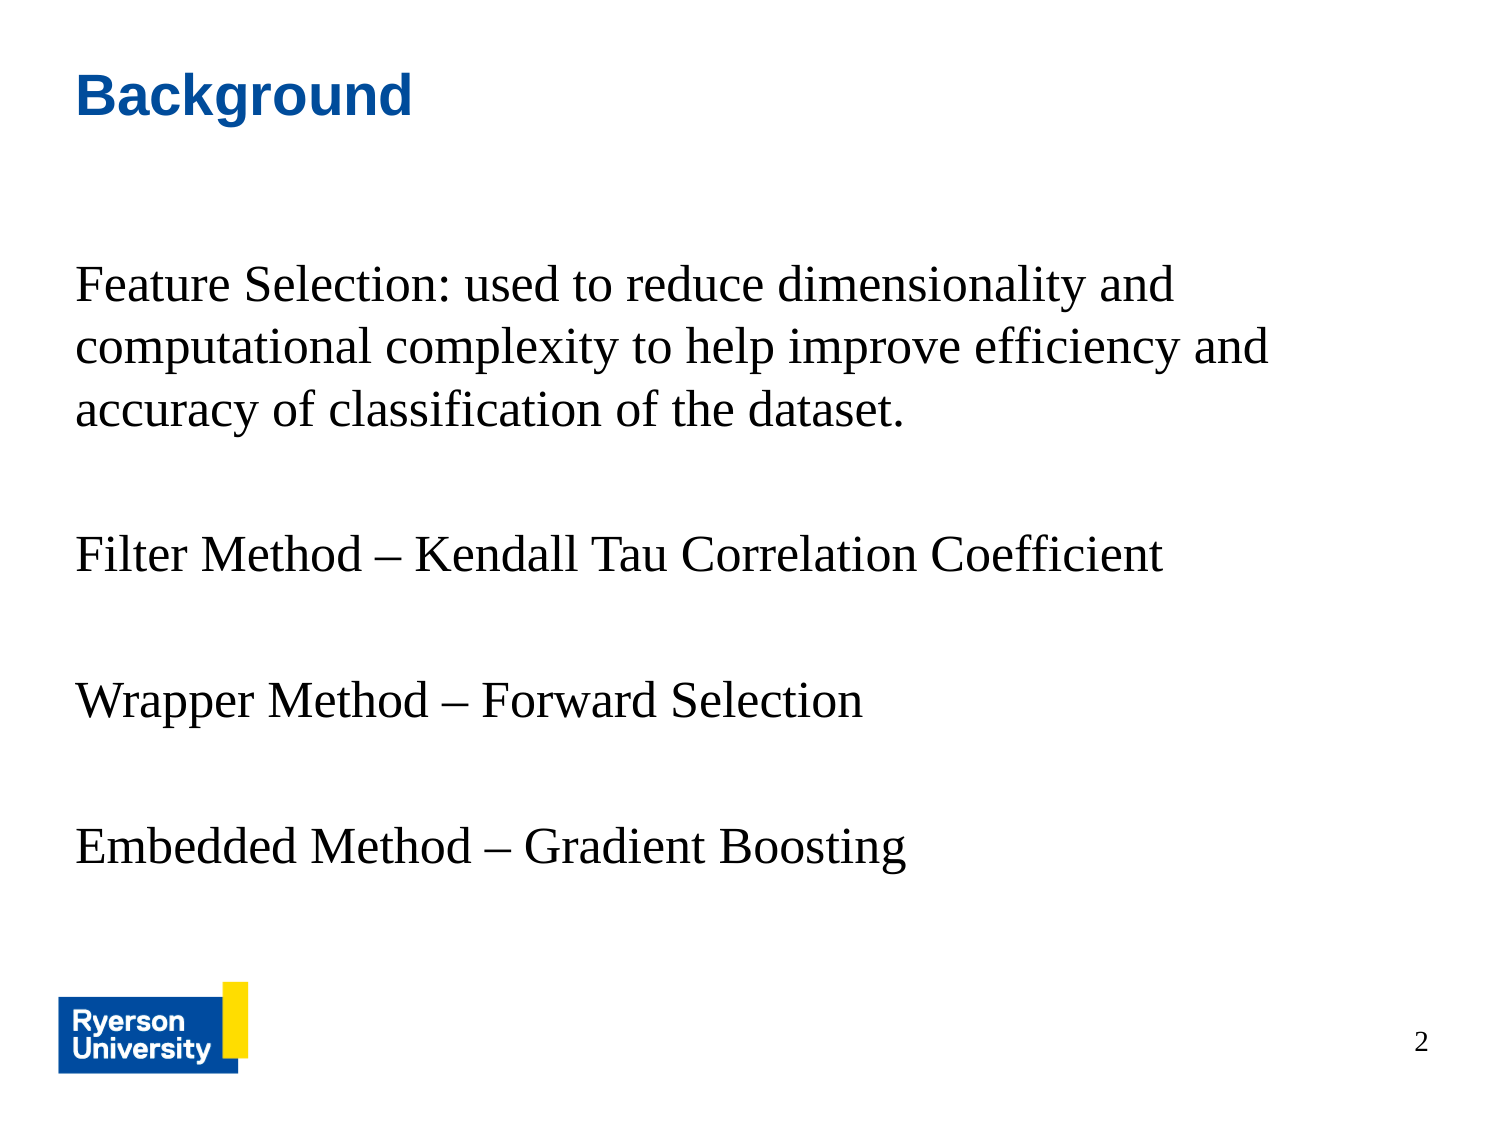

# Background
Feature Selection: used to reduce dimensionality and computational complexity to help improve efficiency and accuracy of classification of the dataset.

Filter Method – Kendall Tau Correlation Coefficient

Wrapper Method – Forward Selection

Embedded Method – Gradient Boosting
2